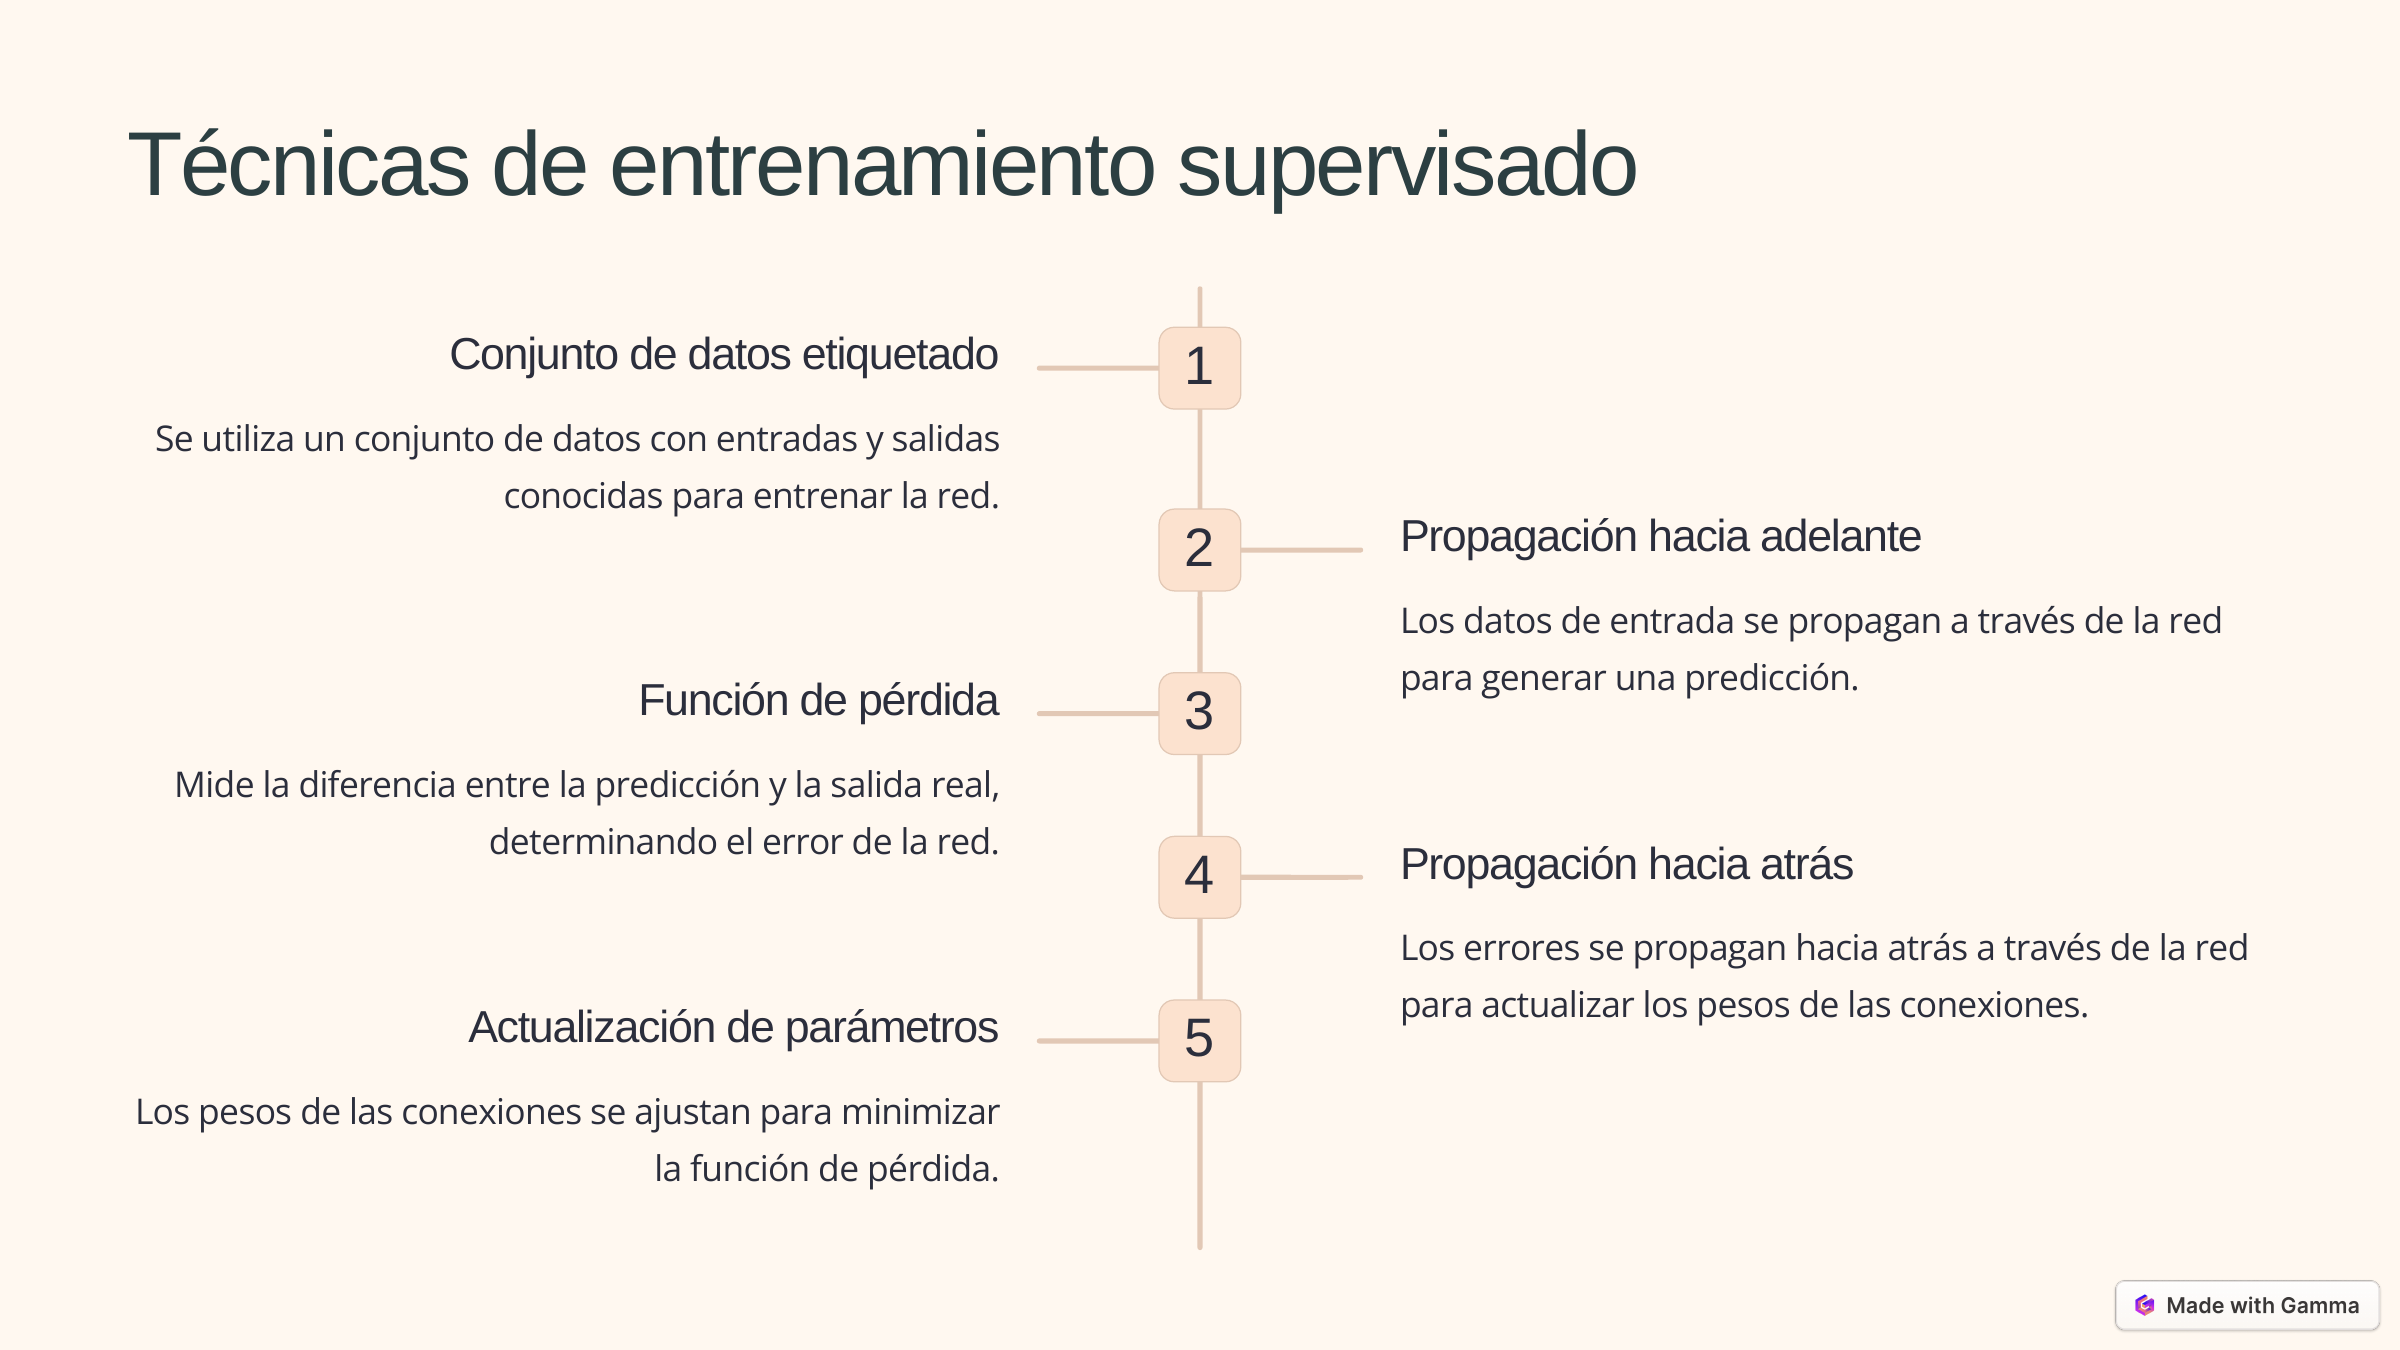

Técnicas de entrenamiento supervisado

Conjunto de datos etiquetado

1

Se utiliza un conjunto de datos con entradas y salidas conocidas para entrenar la red.
Propagación hacia adelante

2

Los datos de entrada se propagan a través de la red para generar una predicción.
Función de pérdida

3

Mide la diferencia entre la predicción y la salida real, determinando el error de la red.
Propagación hacia atrás

4

Los errores se propagan hacia atrás a través de la red para actualizar los pesos de las conexiones.
Actualización de parámetros

5

Los pesos de las conexiones se ajustan para minimizar la función de pérdida.